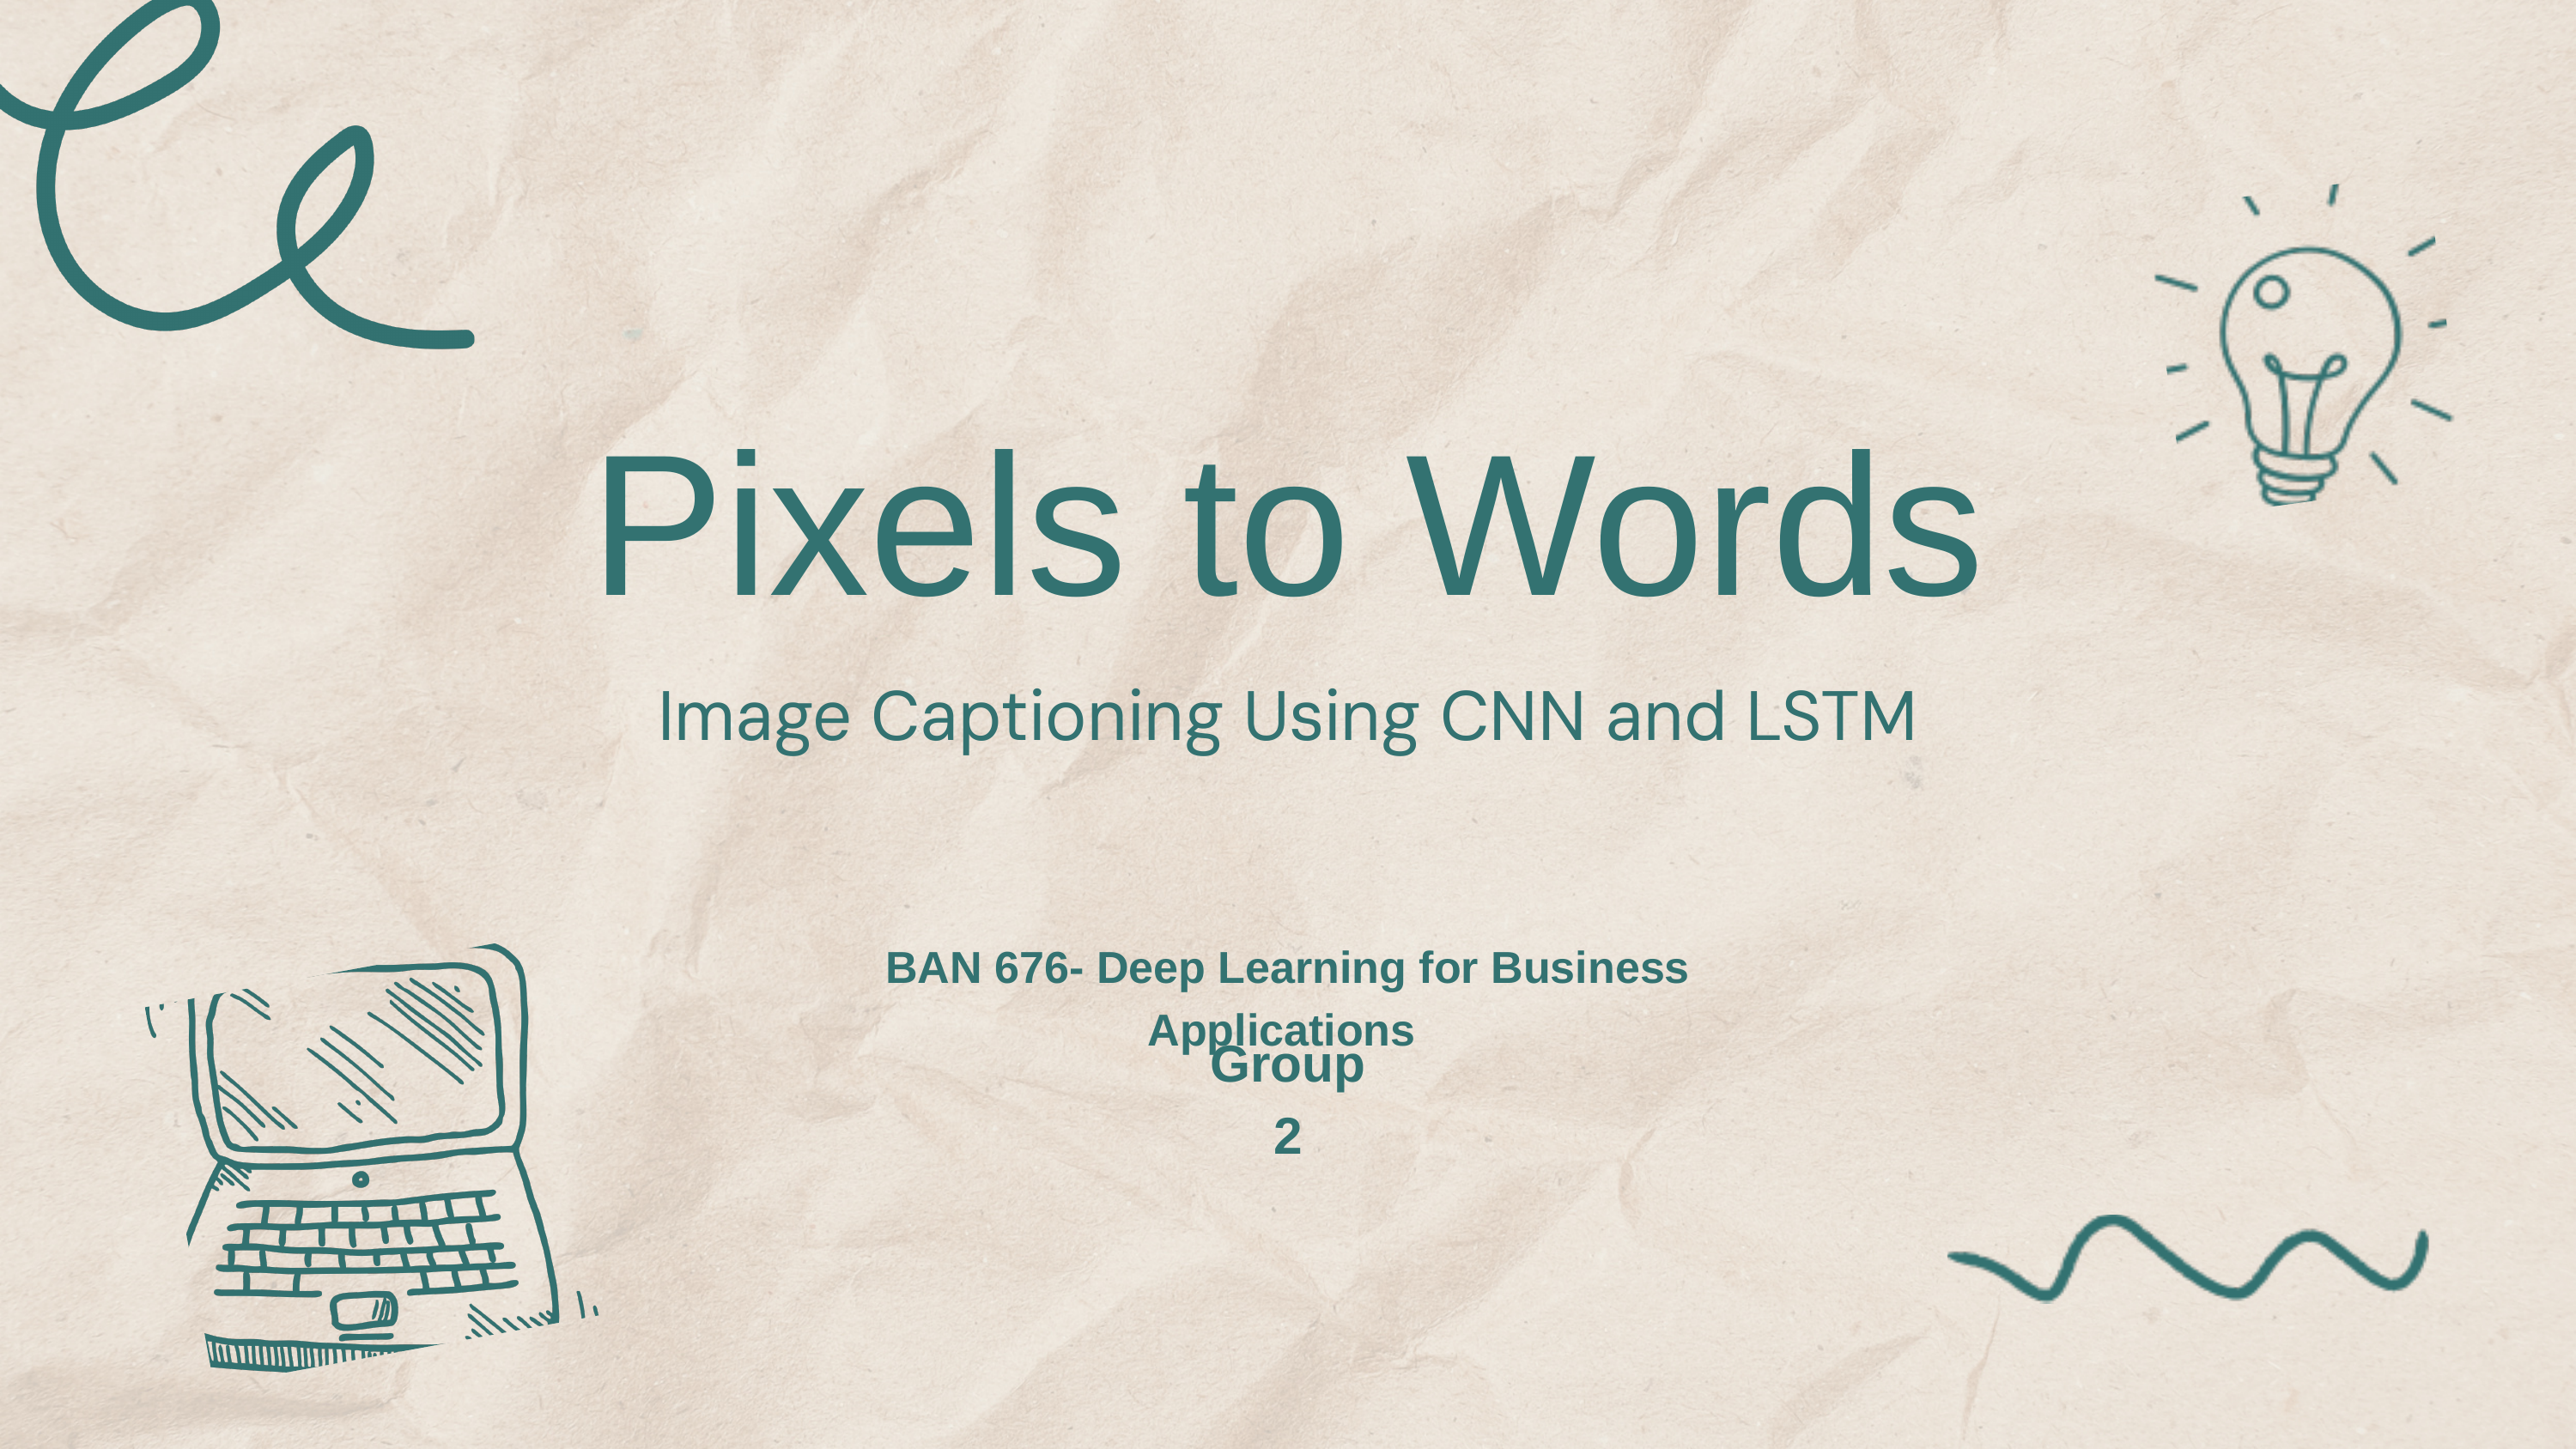

Pixels to Words
Image Captioning Using CNN and LSTM
BAN 676- Deep Learning for Business Applications

Group 2